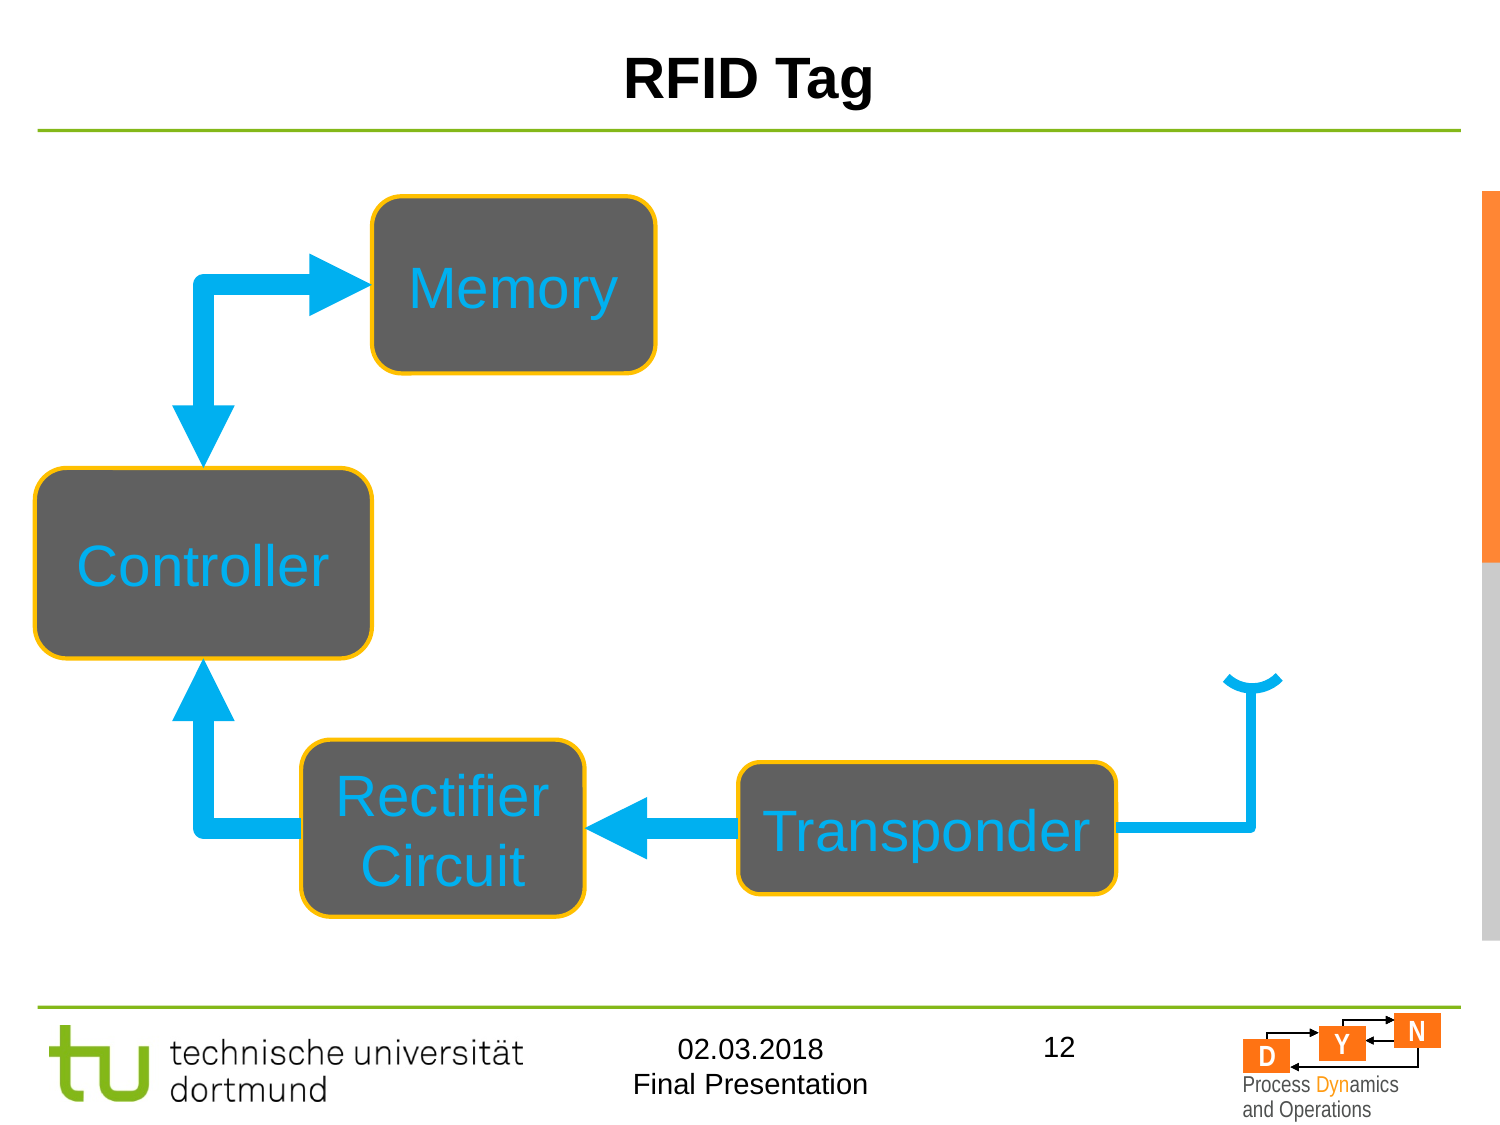

12
# RFID Tag
Memory
Controller

Rectifier Circuit
Transponder